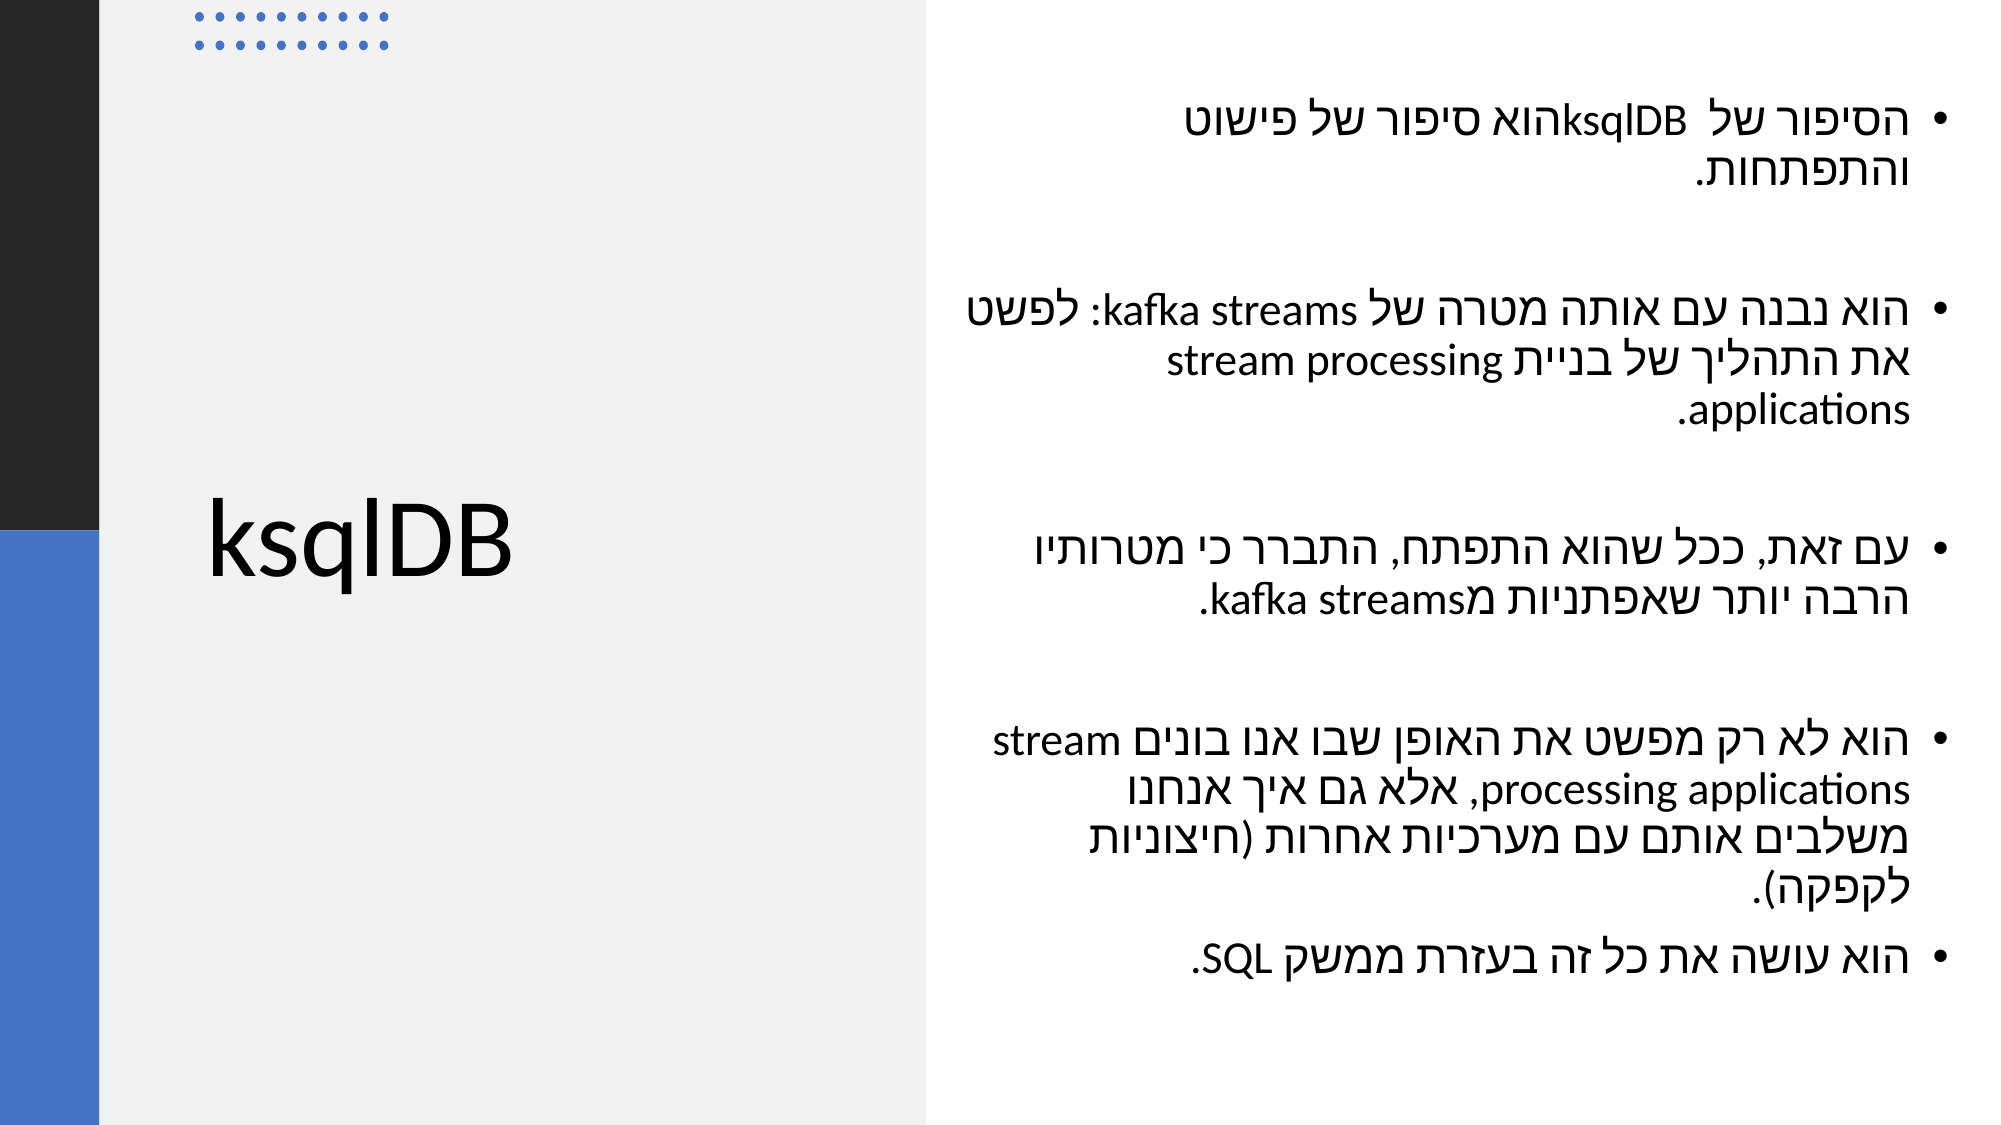

הסיפור של  ksqlDBהוא סיפור של פישוט והתפתחות.

הוא נבנה עם אותה מטרה של kafka streams: לפשט את התהליך של בניית stream processing applications.

עם זאת, ככל שהוא התפתח, התברר כי מטרותיו הרבה יותר שאפתניות מkafka streams.

הוא לא רק מפשט את האופן שבו אנו בונים stream processing applications, אלא גם איך אנחנו משלבים אותם עם מערכיות אחרות (חיצוניות לקפקה).
הוא עושה את כל זה בעזרת ממשק SQL.
# ksqlDB